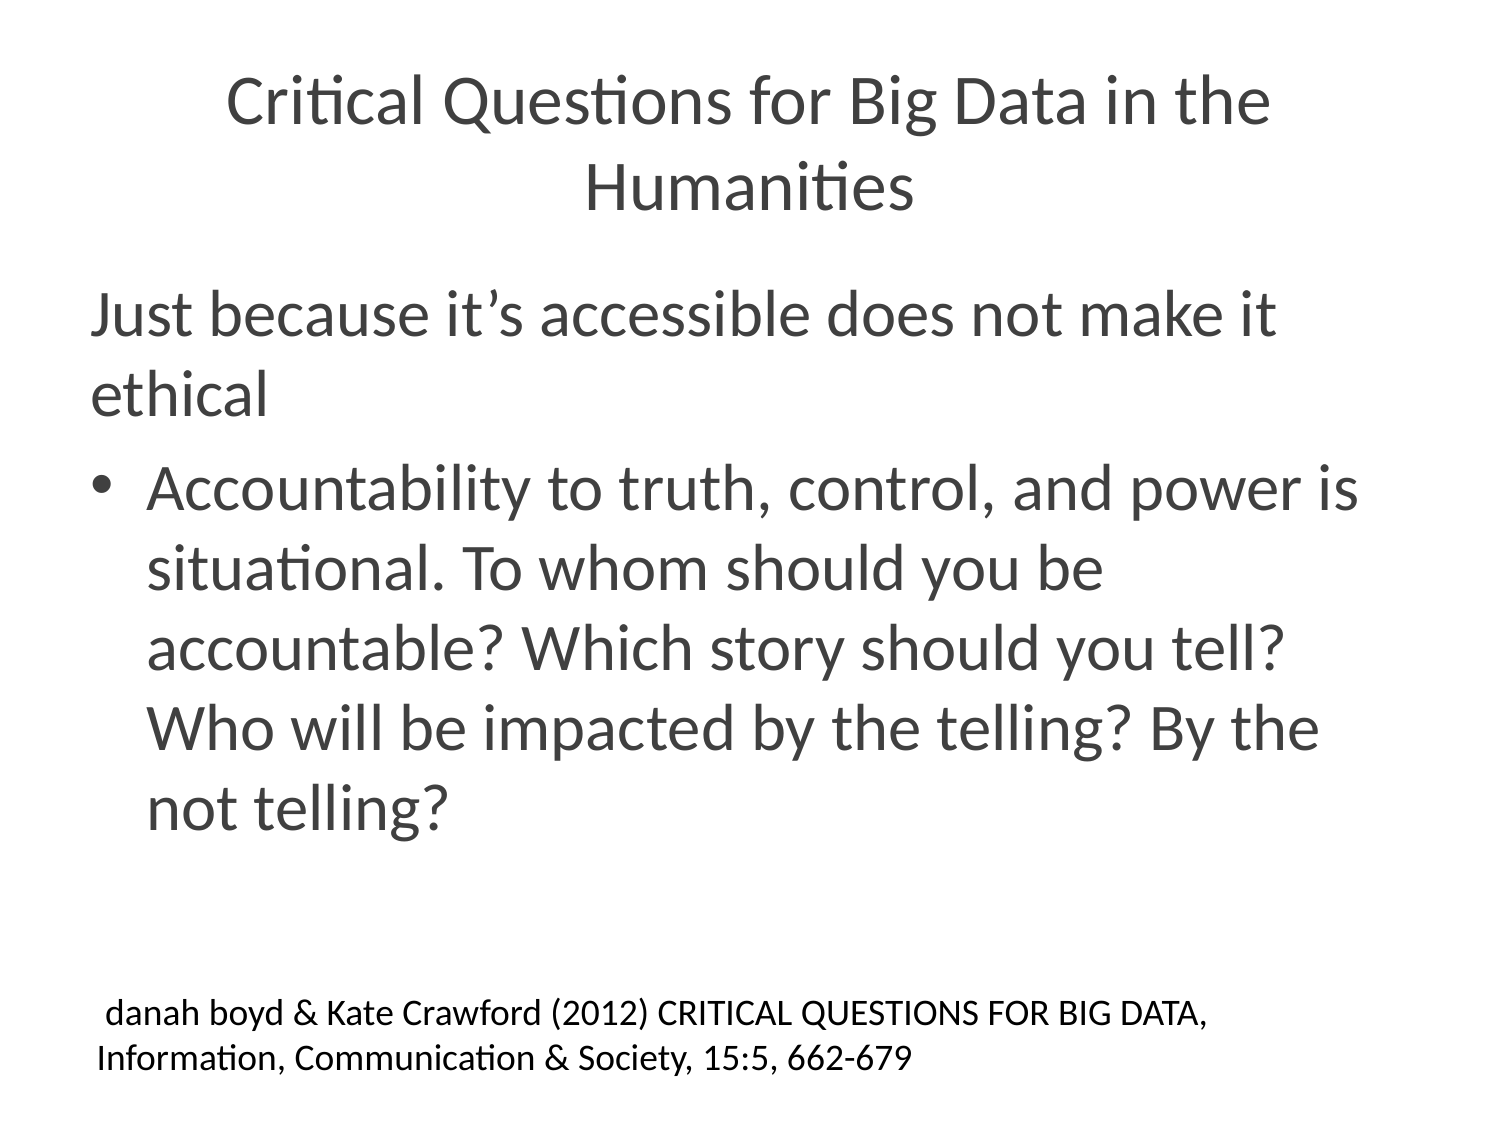

# Critical Questions for Big Data in the Humanities
Just because it’s accessible does not make it ethical
Accountability to truth, control, and power is situational. To whom should you be accountable? Which story should you tell? Who will be impacted by the telling? By the not telling?

 danah boyd & Kate Crawford (2012) CRITICAL QUESTIONS FOR BIG DATA,
Information, Communication & Society, 15:5, 662-679